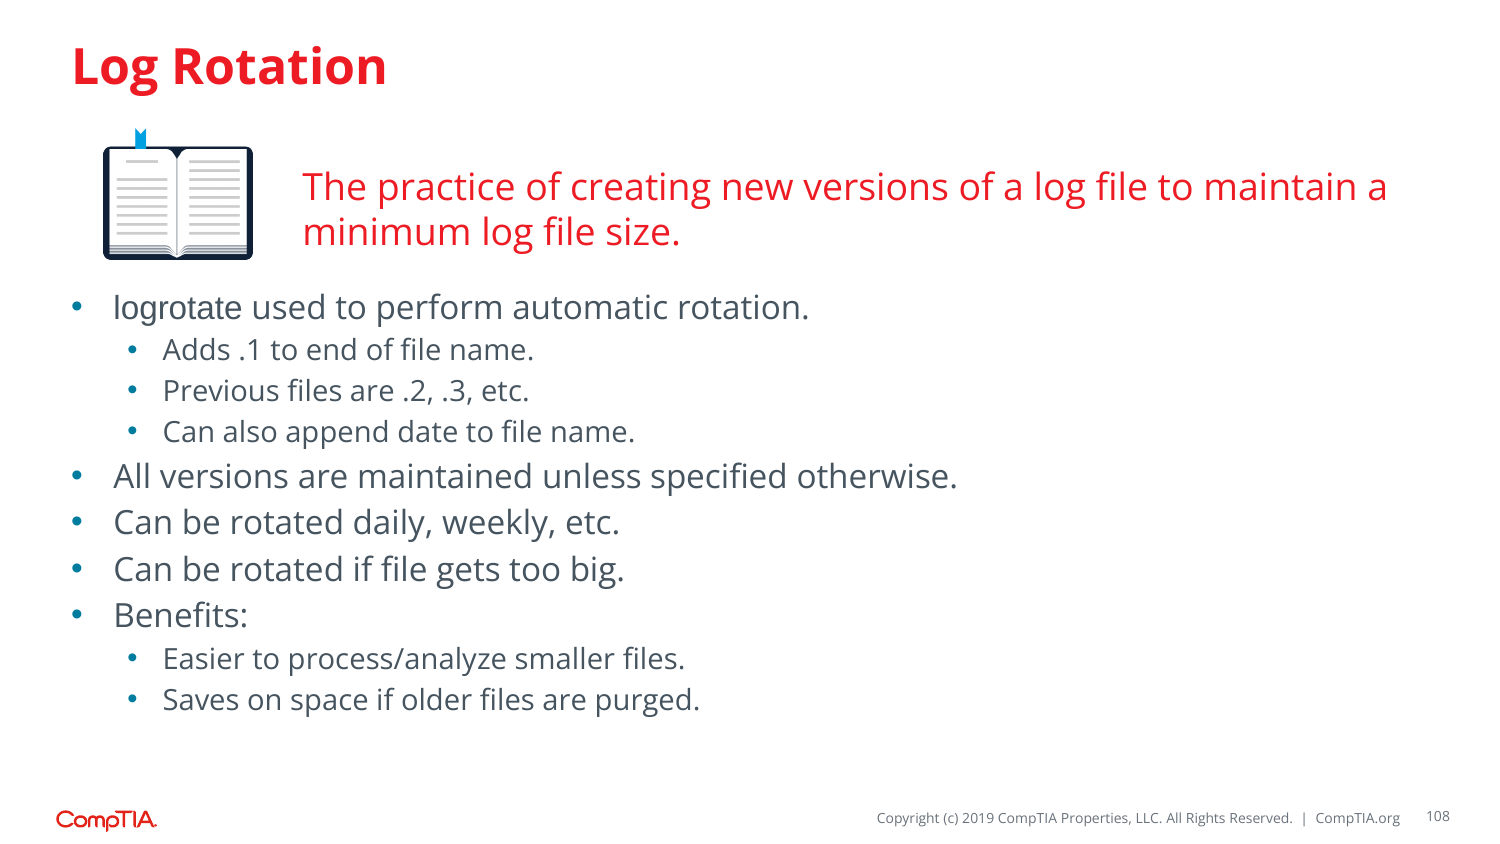

# Log Rotation
The practice of creating new versions of a log file to maintain a minimum log file size.
logrotate used to perform automatic rotation.
Adds .1 to end of file name.
Previous files are .2, .3, etc.
Can also append date to file name.
All versions are maintained unless specified otherwise.
Can be rotated daily, weekly, etc.
Can be rotated if file gets too big.
Benefits:
Easier to process/analyze smaller files.
Saves on space if older files are purged.
108